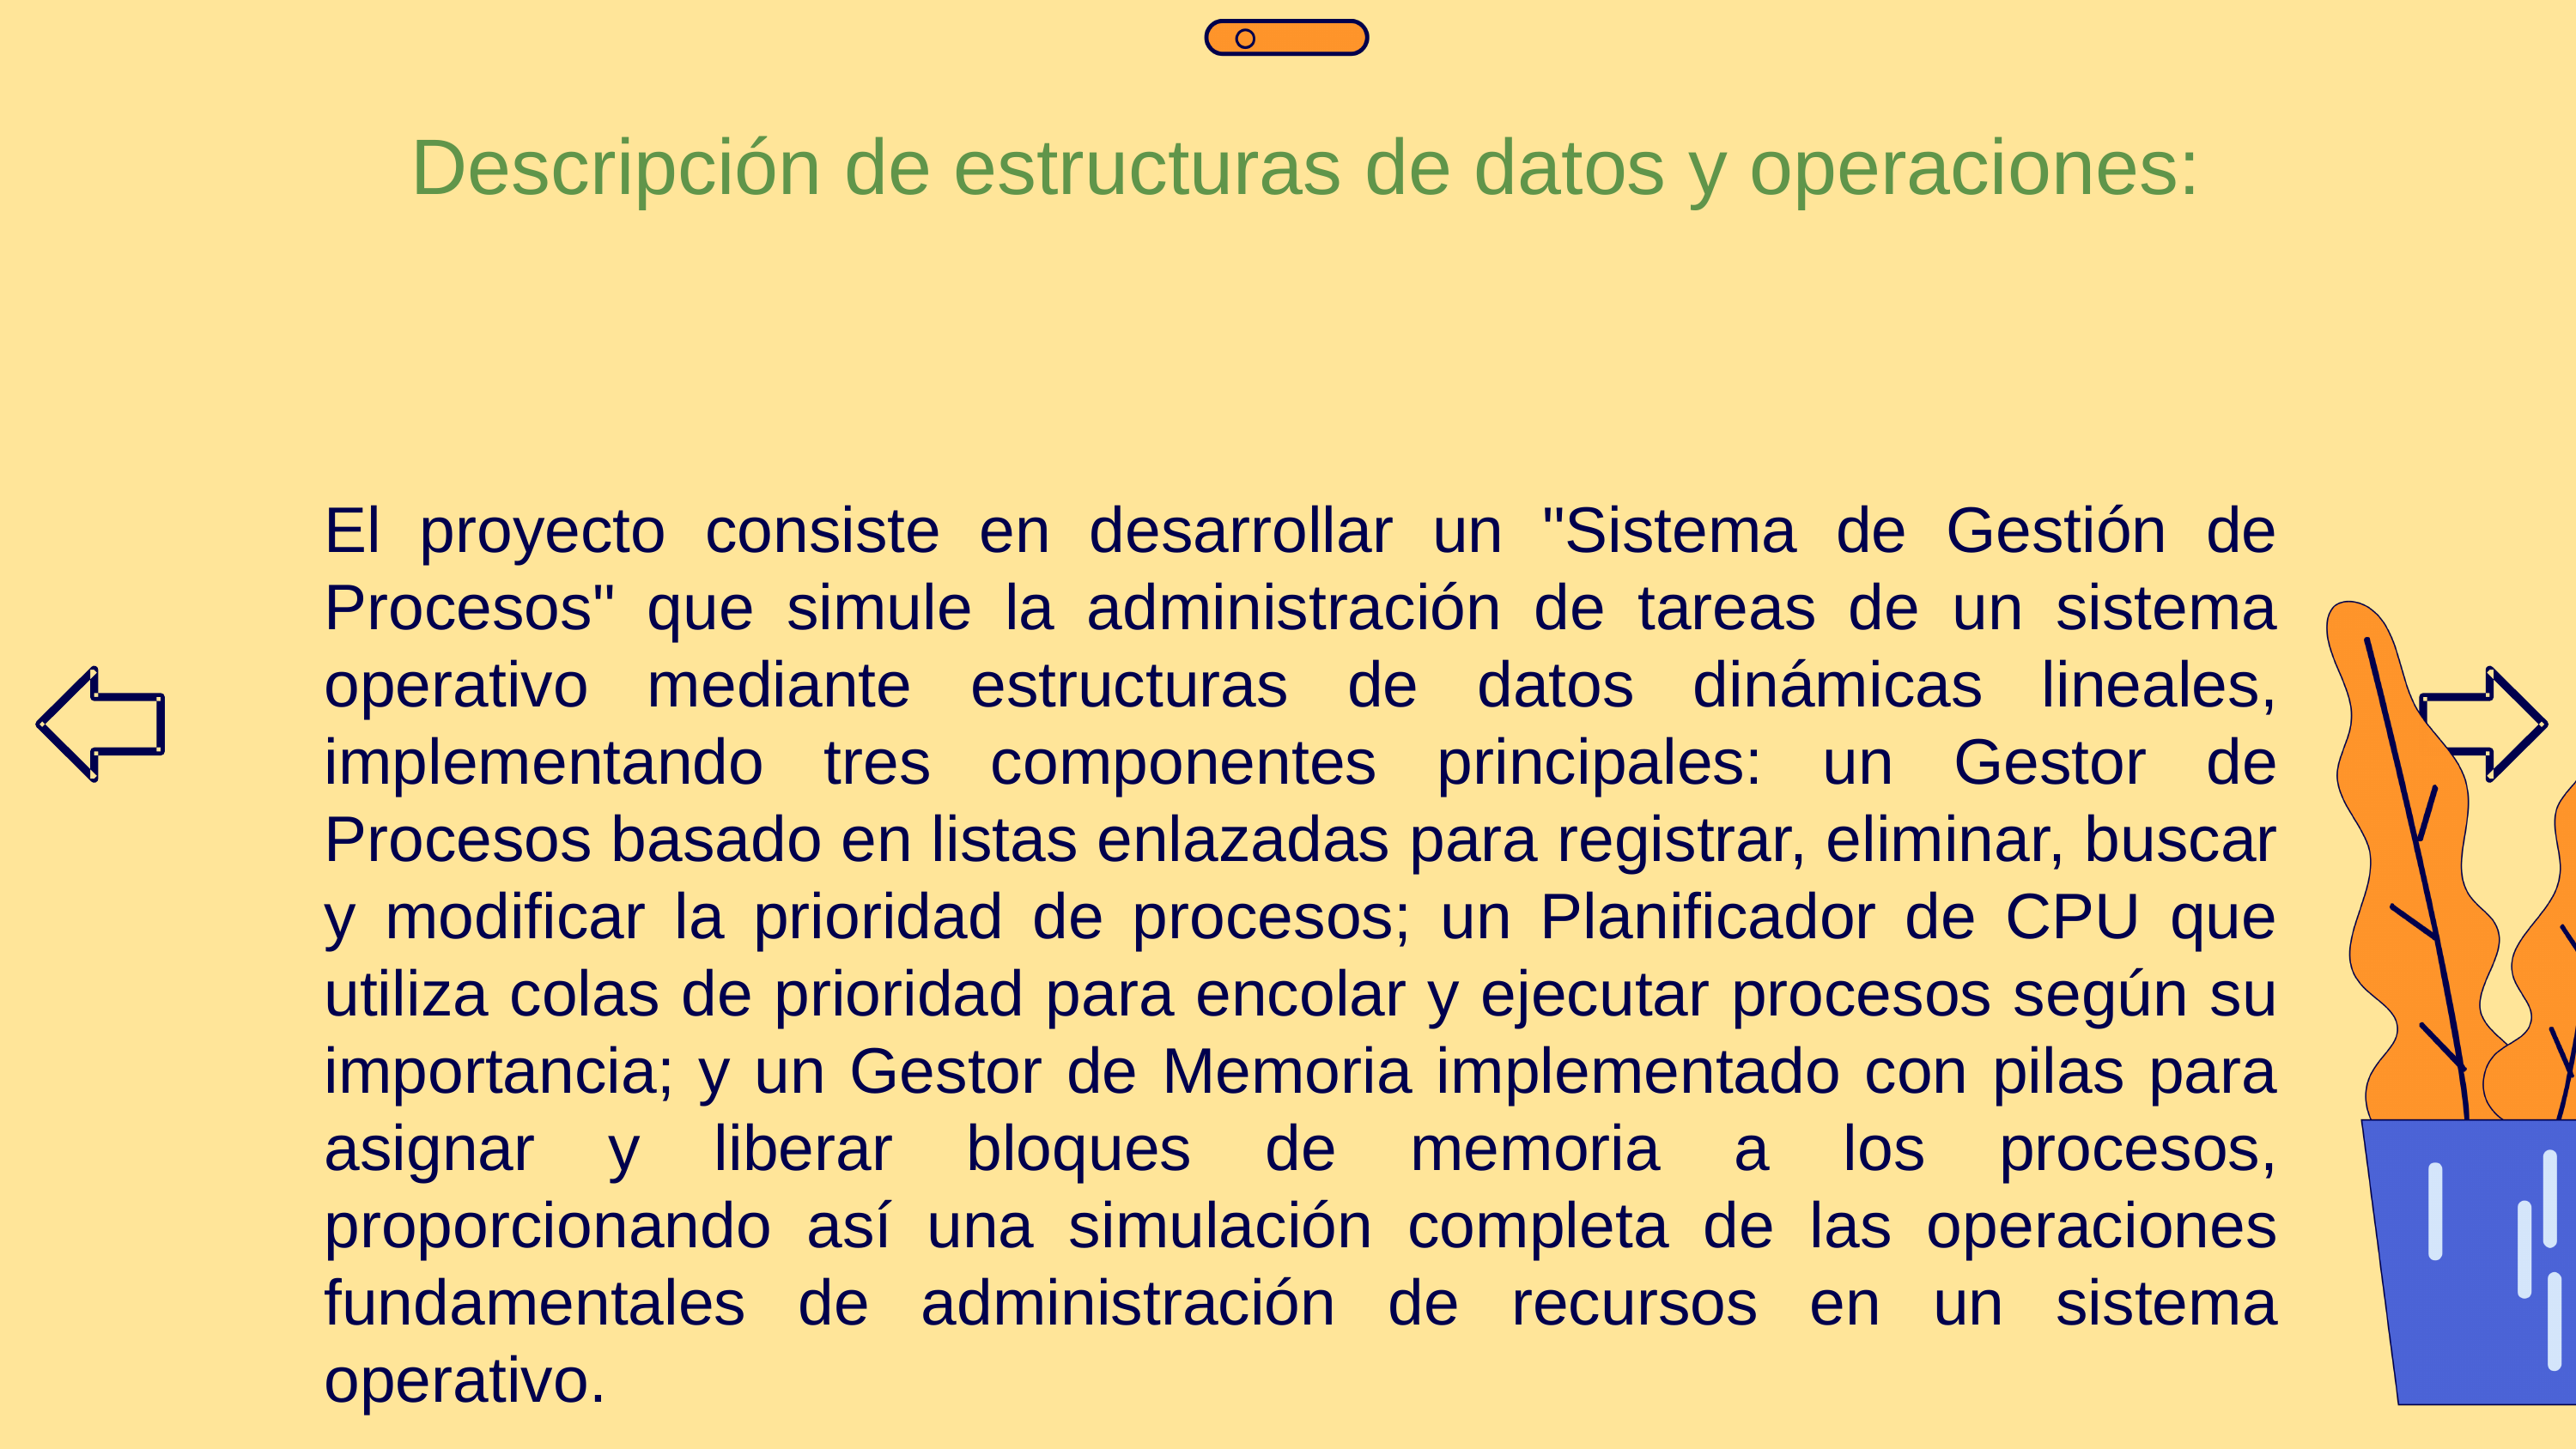

Descripción de estructuras de datos y operaciones:

El proyecto consiste en desarrollar un "Sistema de Gestión de Procesos" que simule la administración de tareas de un sistema operativo mediante estructuras de datos dinámicas lineales, implementando tres componentes principales: un Gestor de Procesos basado en listas enlazadas para registrar, eliminar, buscar y modificar la prioridad de procesos; un Planificador de CPU que utiliza colas de prioridad para encolar y ejecutar procesos según su importancia; y un Gestor de Memoria implementado con pilas para asignar y liberar bloques de memoria a los procesos, proporcionando así una simulación completa de las operaciones fundamentales de administración de recursos en un sistema operativo.